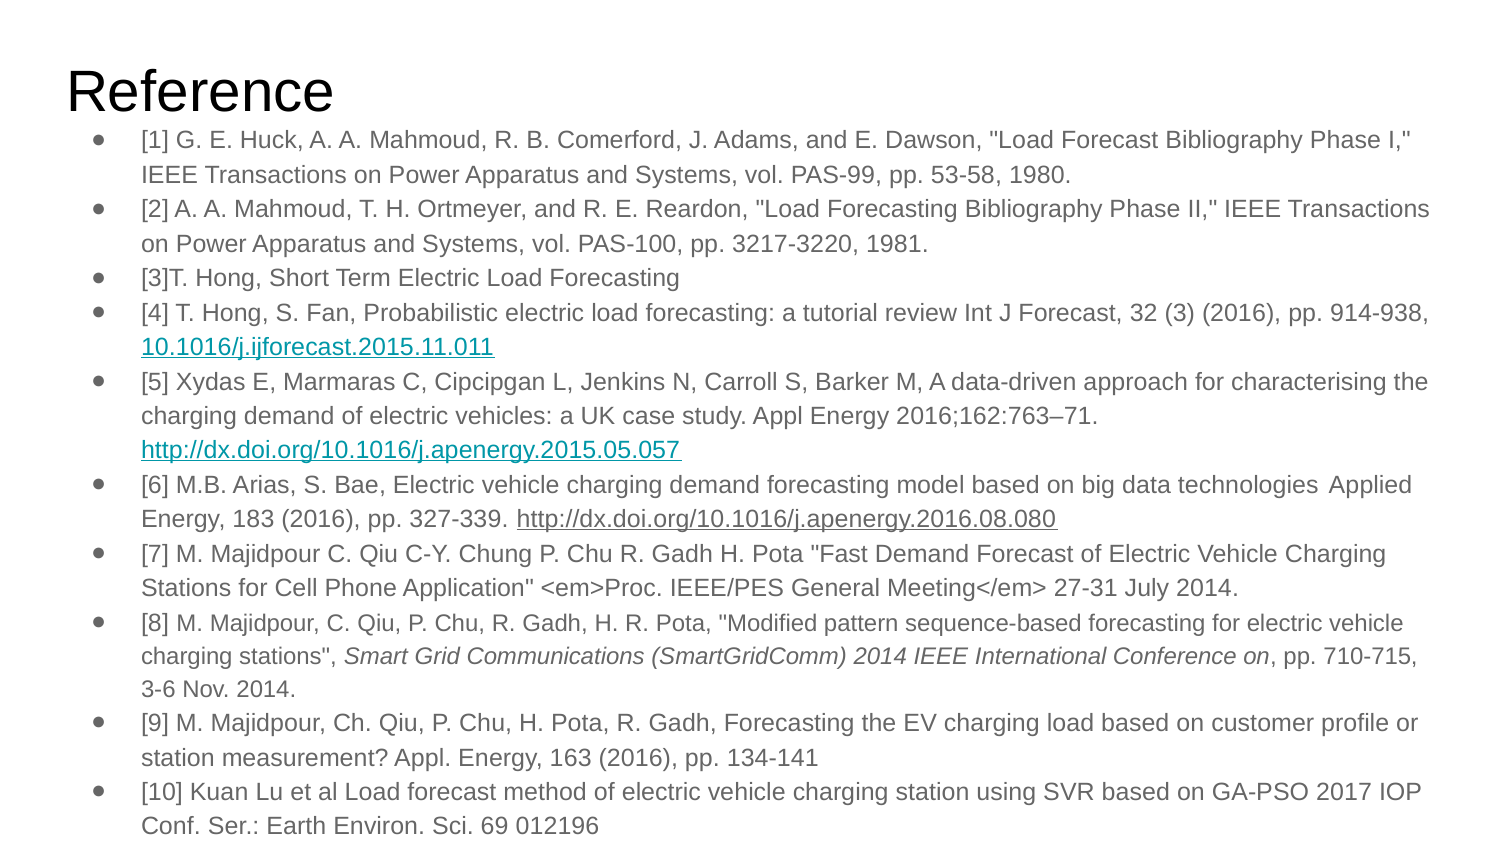

# Reference
[1] G. E. Huck, A. A. Mahmoud, R. B. Comerford, J. Adams, and E. Dawson, "Load Forecast Bibliography Phase I," IEEE Transactions on Power Apparatus and Systems, vol. PAS-99, pp. 53-58, 1980.
[2] A. A. Mahmoud, T. H. Ortmeyer, and R. E. Reardon, "Load Forecasting Bibliography Phase II," IEEE Transactions on Power Apparatus and Systems, vol. PAS-100, pp. 3217-3220, 1981.
[3]T. Hong, Short Term Electric Load Forecasting
[4] T. Hong, S. Fan, Probabilistic electric load forecasting: a tutorial review Int J Forecast, 32 (3) (2016), pp. 914-938, 10.1016/j.ijforecast.2015.11.011
[5] Xydas E, Marmaras C, Cipcipgan L, Jenkins N, Carroll S, Barker M, A data-driven approach for characterising the charging demand of electric vehicles: a UK case study. Appl Energy 2016;162:763–71. http://dx.doi.org/10.1016/j.apenergy.2015.05.057
[6] M.B. Arias, S. Bae, Electric vehicle charging demand forecasting model based on big data technologies Applied Energy, 183 (2016), pp. 327-339. http://dx.doi.org/10.1016/j.apenergy.2016.08.080
[7] M. Majidpour C. Qiu C-Y. Chung P. Chu R. Gadh H. Pota "Fast Demand Forecast of Electric Vehicle Charging Stations for Cell Phone Application" <em>Proc. IEEE/PES General Meeting</em> 27-31 July 2014.
[8] M. Majidpour, C. Qiu, P. Chu, R. Gadh, H. R. Pota, "Modified pattern sequence-based forecasting for electric vehicle charging stations", Smart Grid Communications (SmartGridComm) 2014 IEEE International Conference on, pp. 710-715, 3-6 Nov. 2014.
[9] M. Majidpour, Ch. Qiu, P. Chu, H. Pota, R. Gadh, Forecasting the EV charging load based on customer profile or station measurement? Appl. Energy, 163 (2016), pp. 134-141
[10] Kuan Lu et al Load forecast method of electric vehicle charging station using SVR based on GA-PSO 2017 IOP Conf. Ser.: Earth Environ. Sci. 69 012196